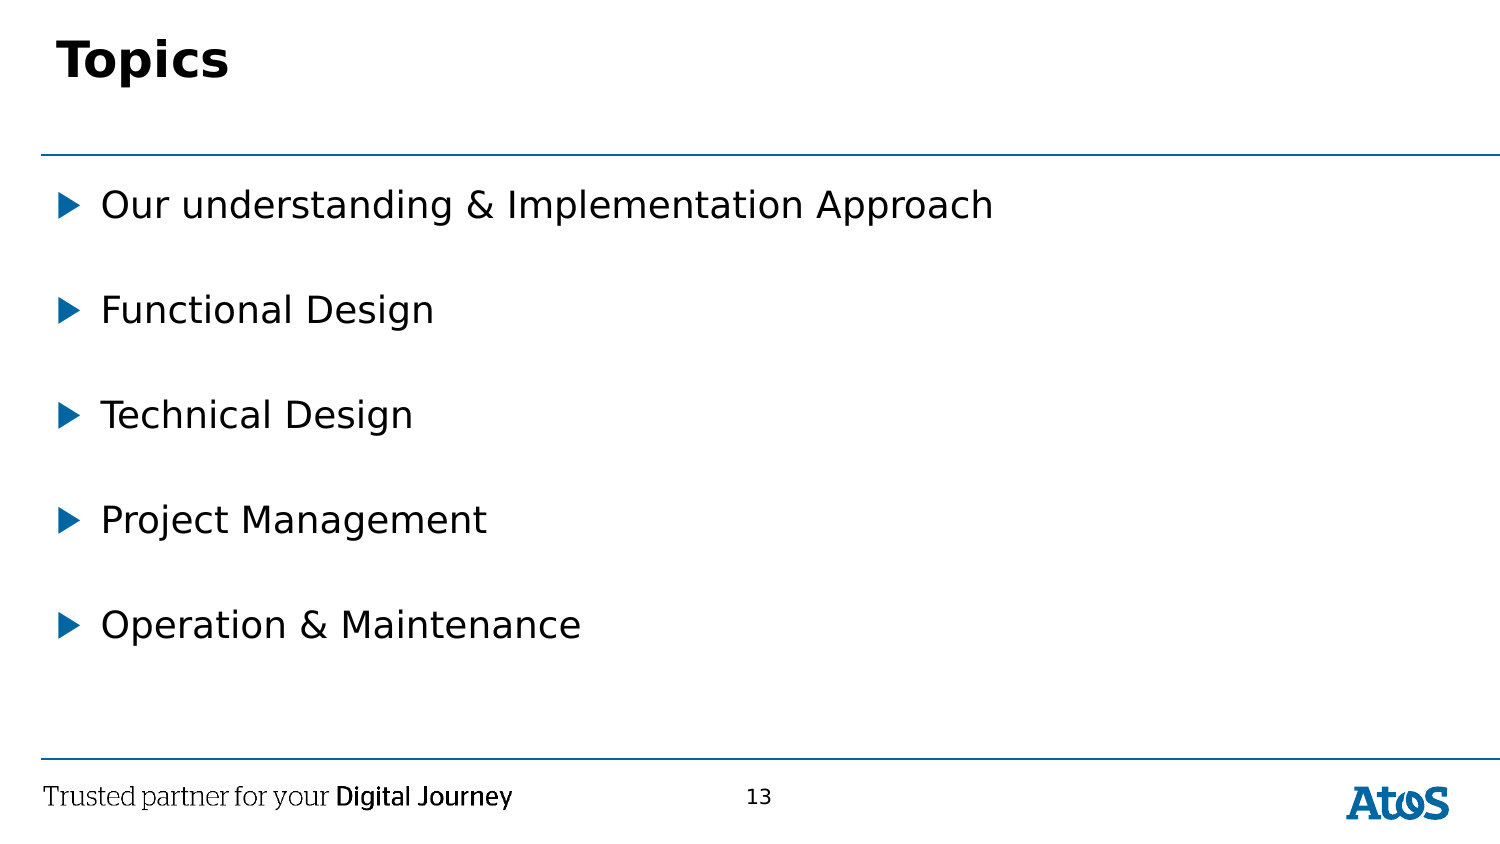

# Topics
Our understanding & Implementation Approach

Functional Design

Technical Design

Project Management

Operation & Maintenance